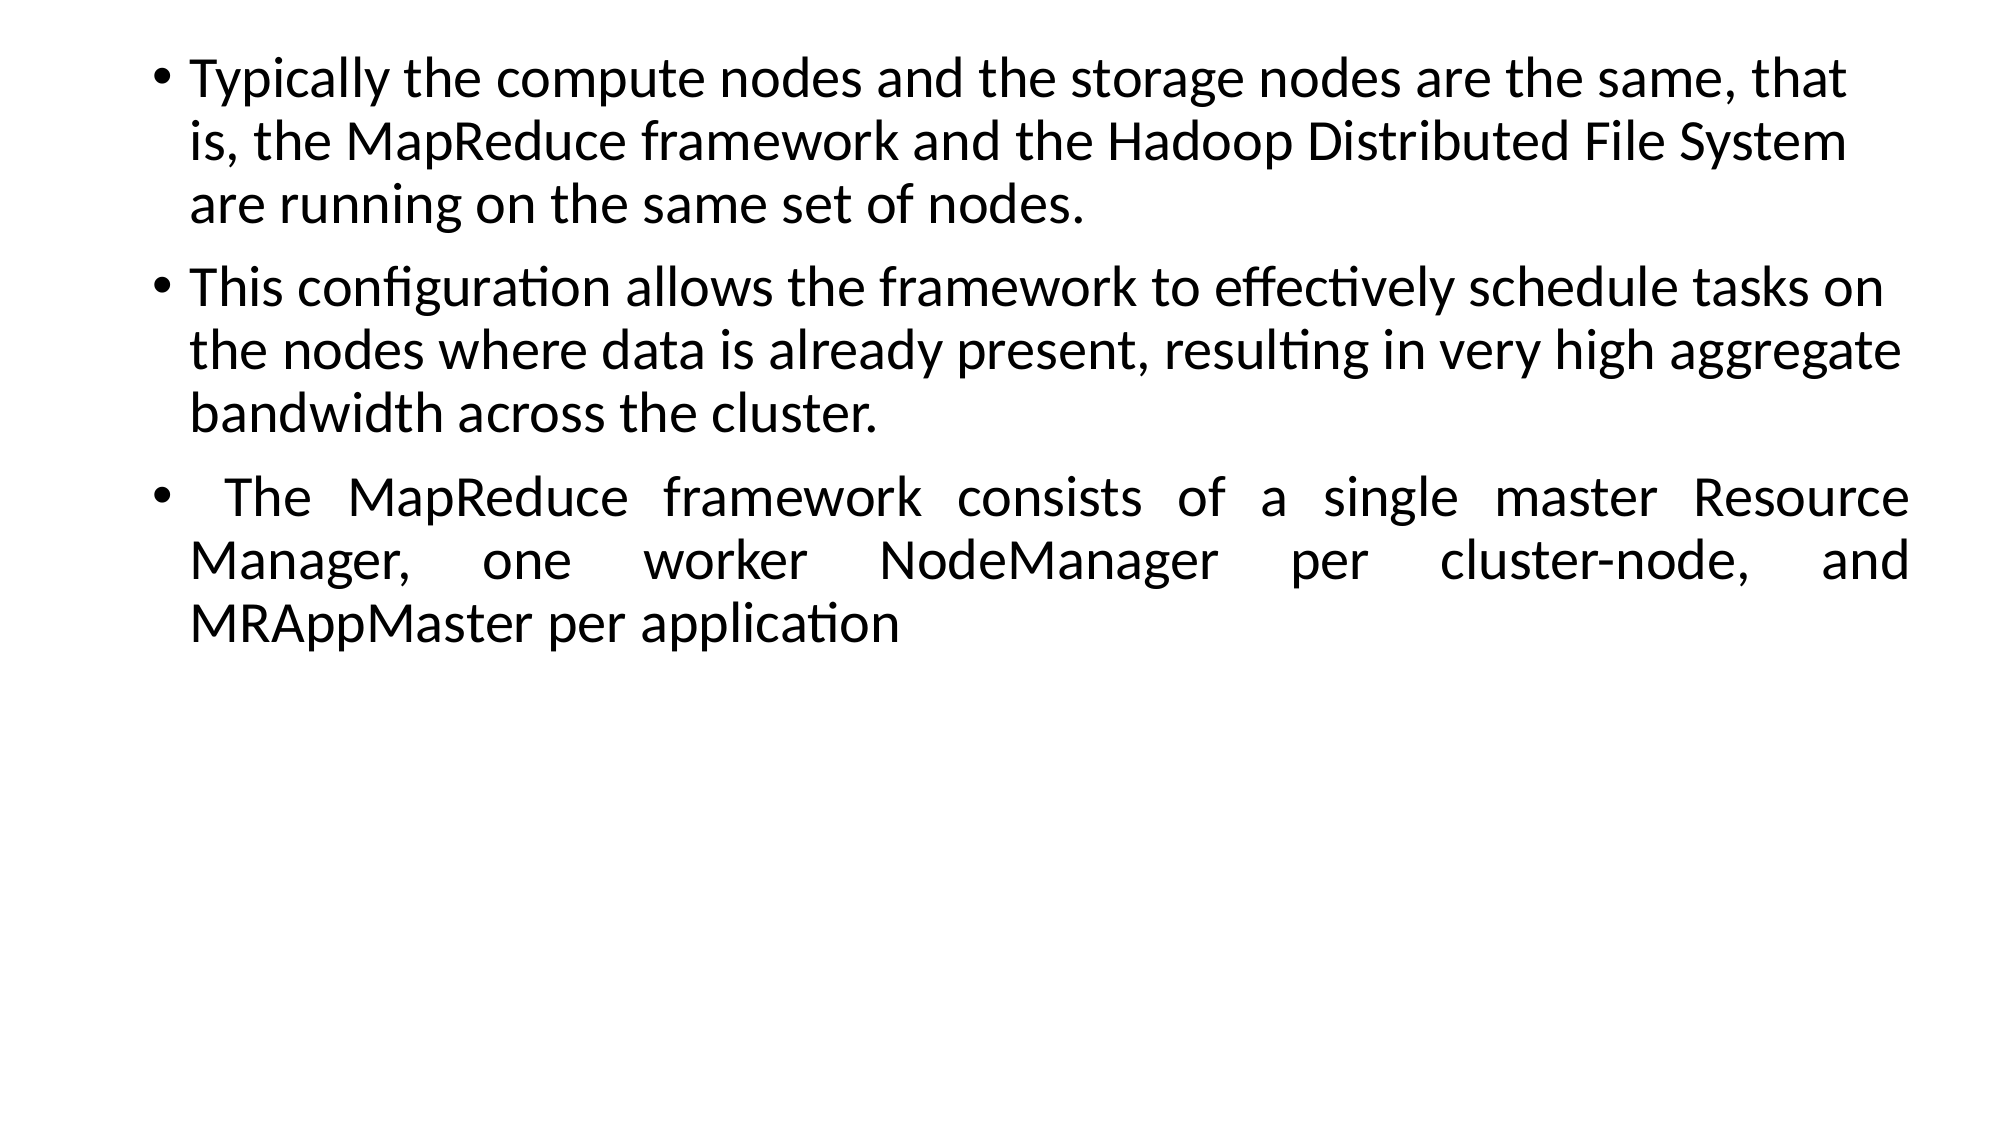

Typically the compute nodes and the storage nodes are the same, that is, the MapReduce framework and the Hadoop Distributed File System are running on the same set of nodes.
This configuration allows the framework to effectively schedule tasks on the nodes where data is already present, resulting in very high aggregate bandwidth across the cluster.
 The MapReduce framework consists of a single master Resource Manager, one worker NodeManager per cluster-node, and MRAppMaster per application